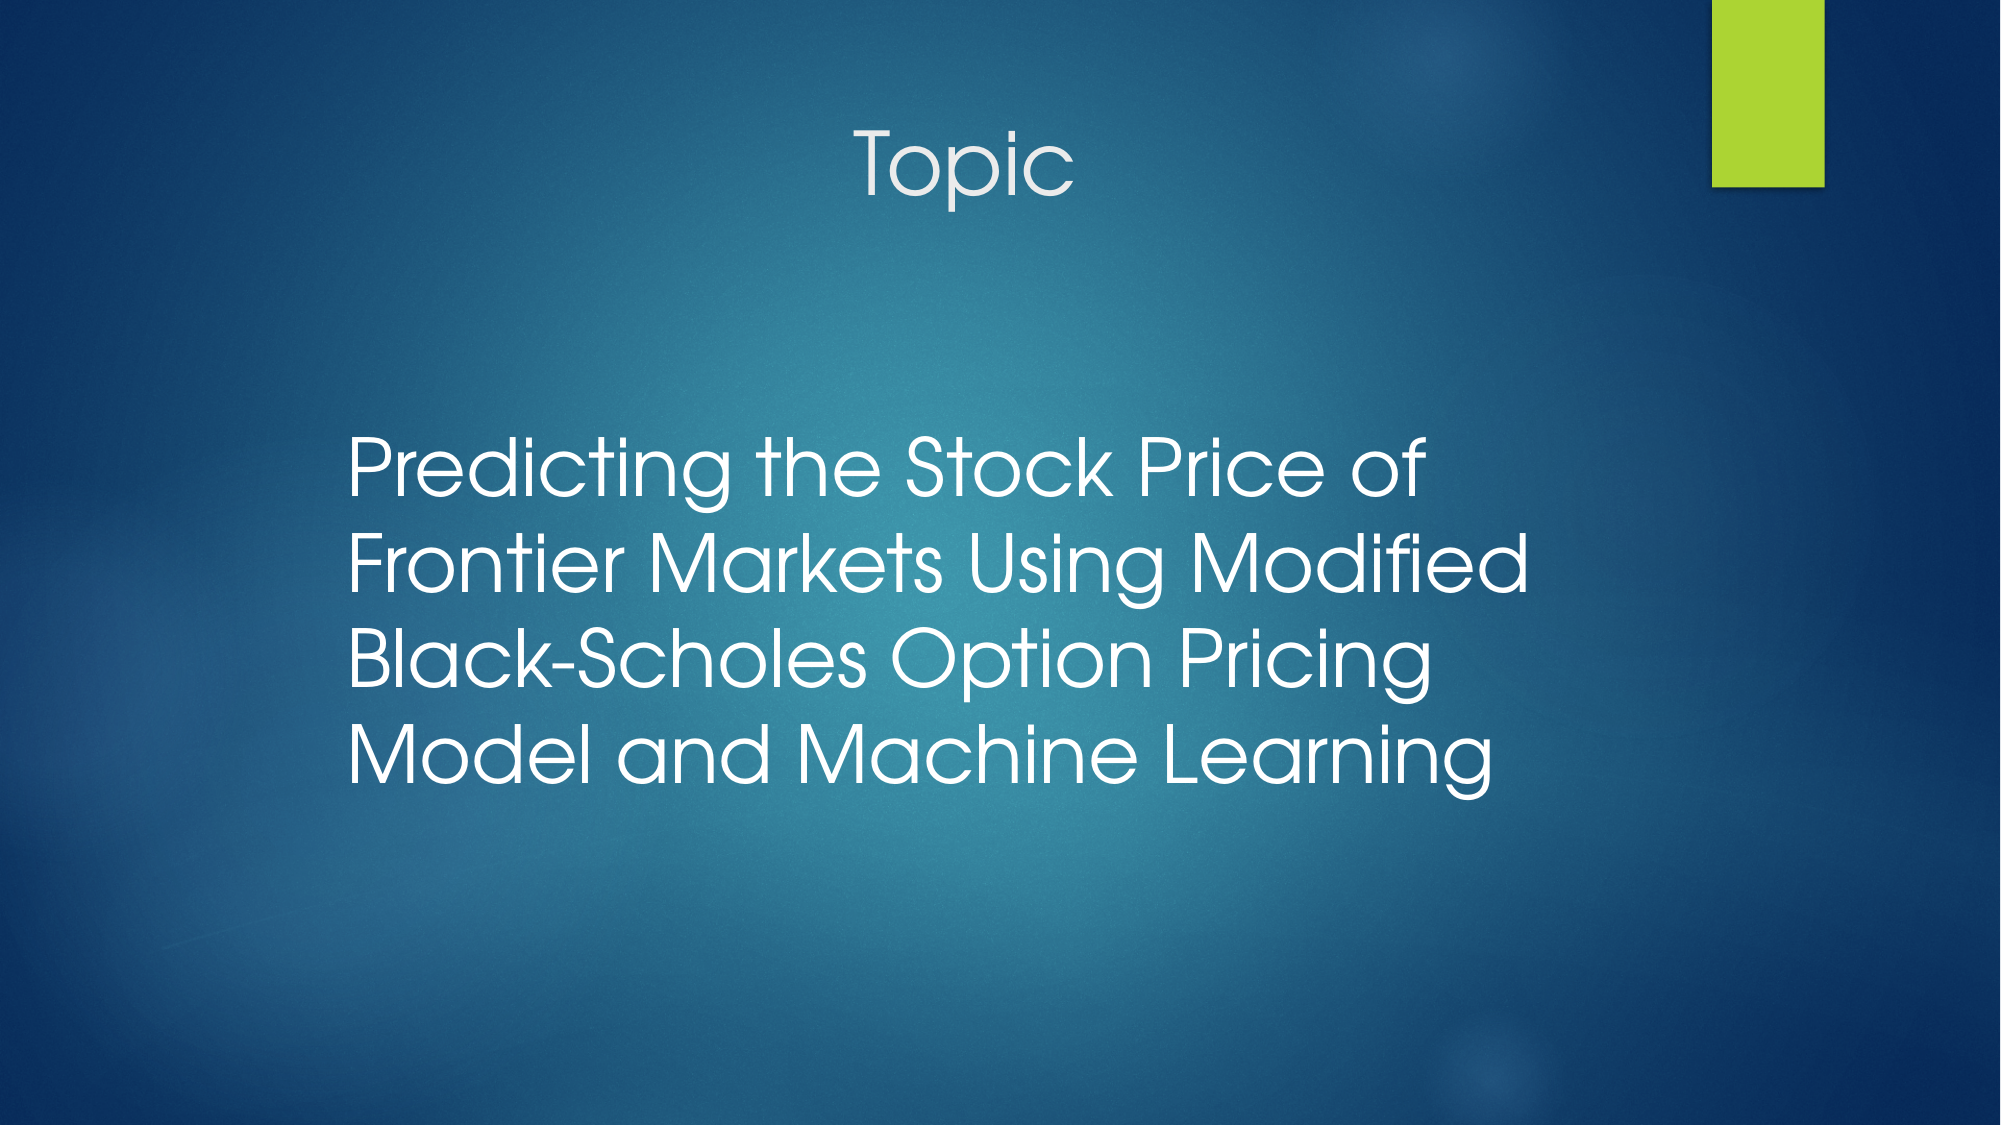

# Topic
Predicting the Stock Price of Frontier Markets Using Modified Black-Scholes Option Pricing Model and Machine Learning